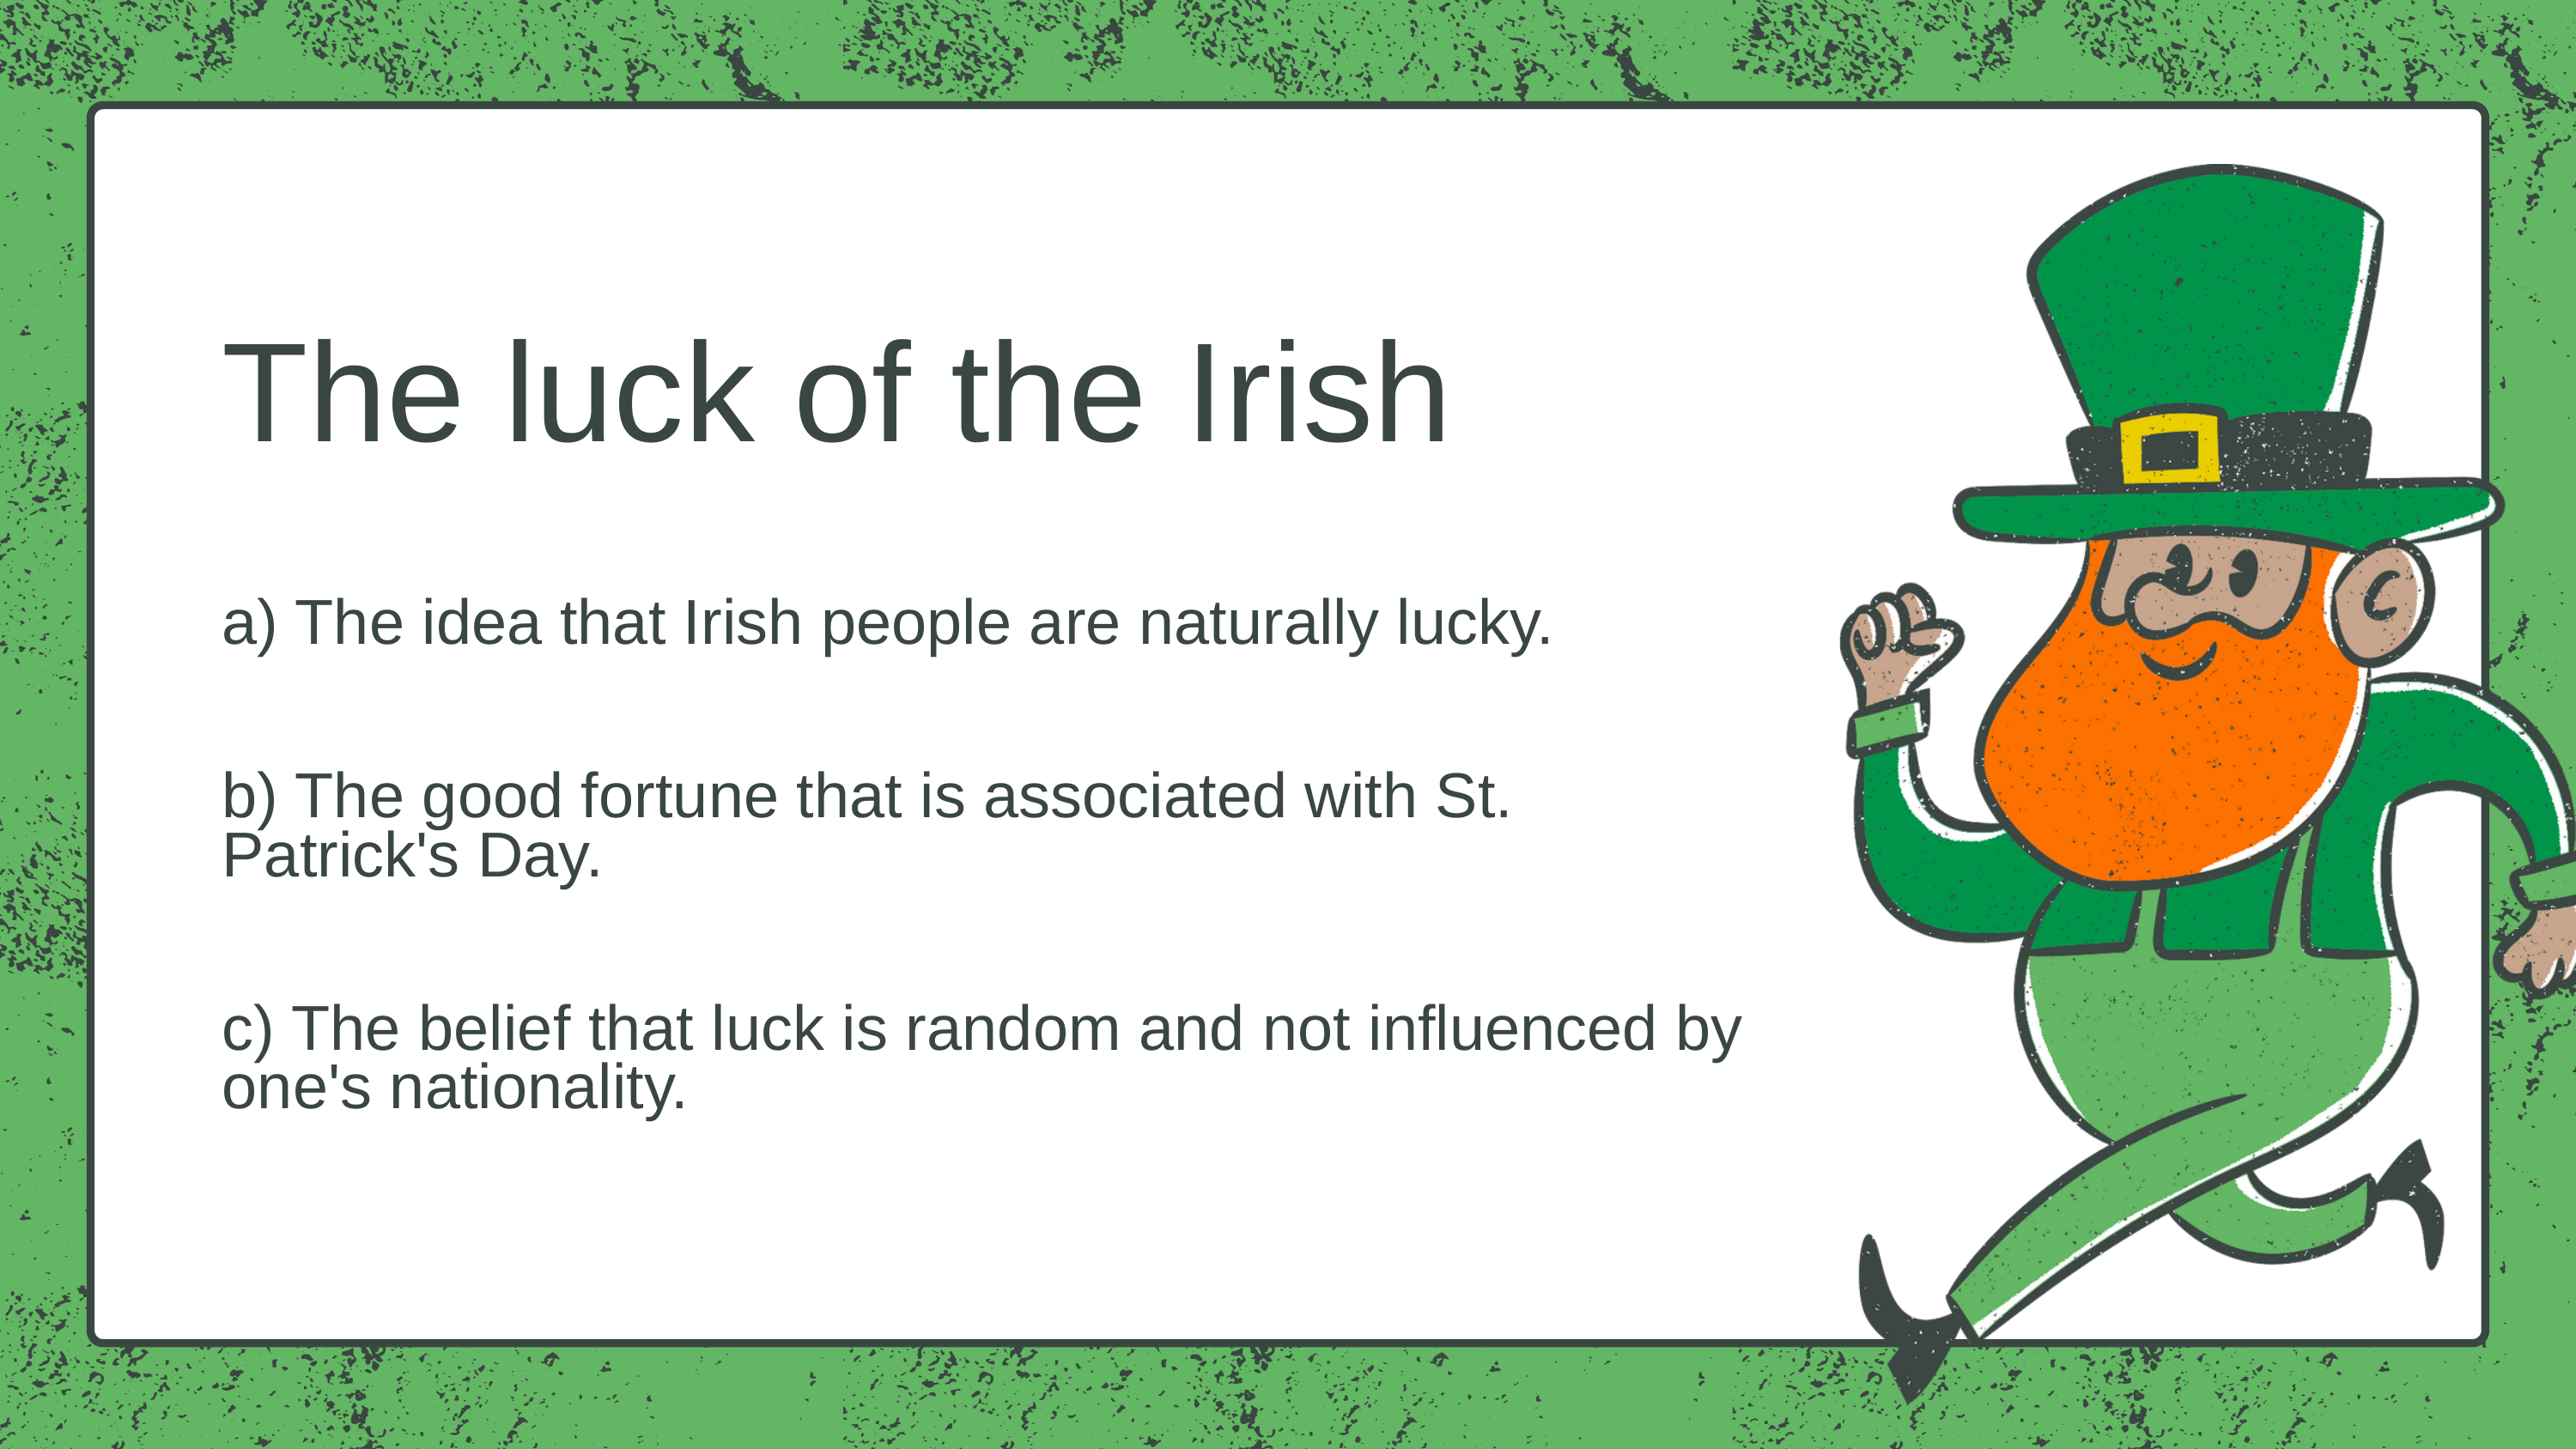

The luck of the Irish
a) The idea that Irish people are naturally lucky.
b) The good fortune that is associated with St. Patrick's Day.
c) The belief that luck is random and not influenced by one's nationality.